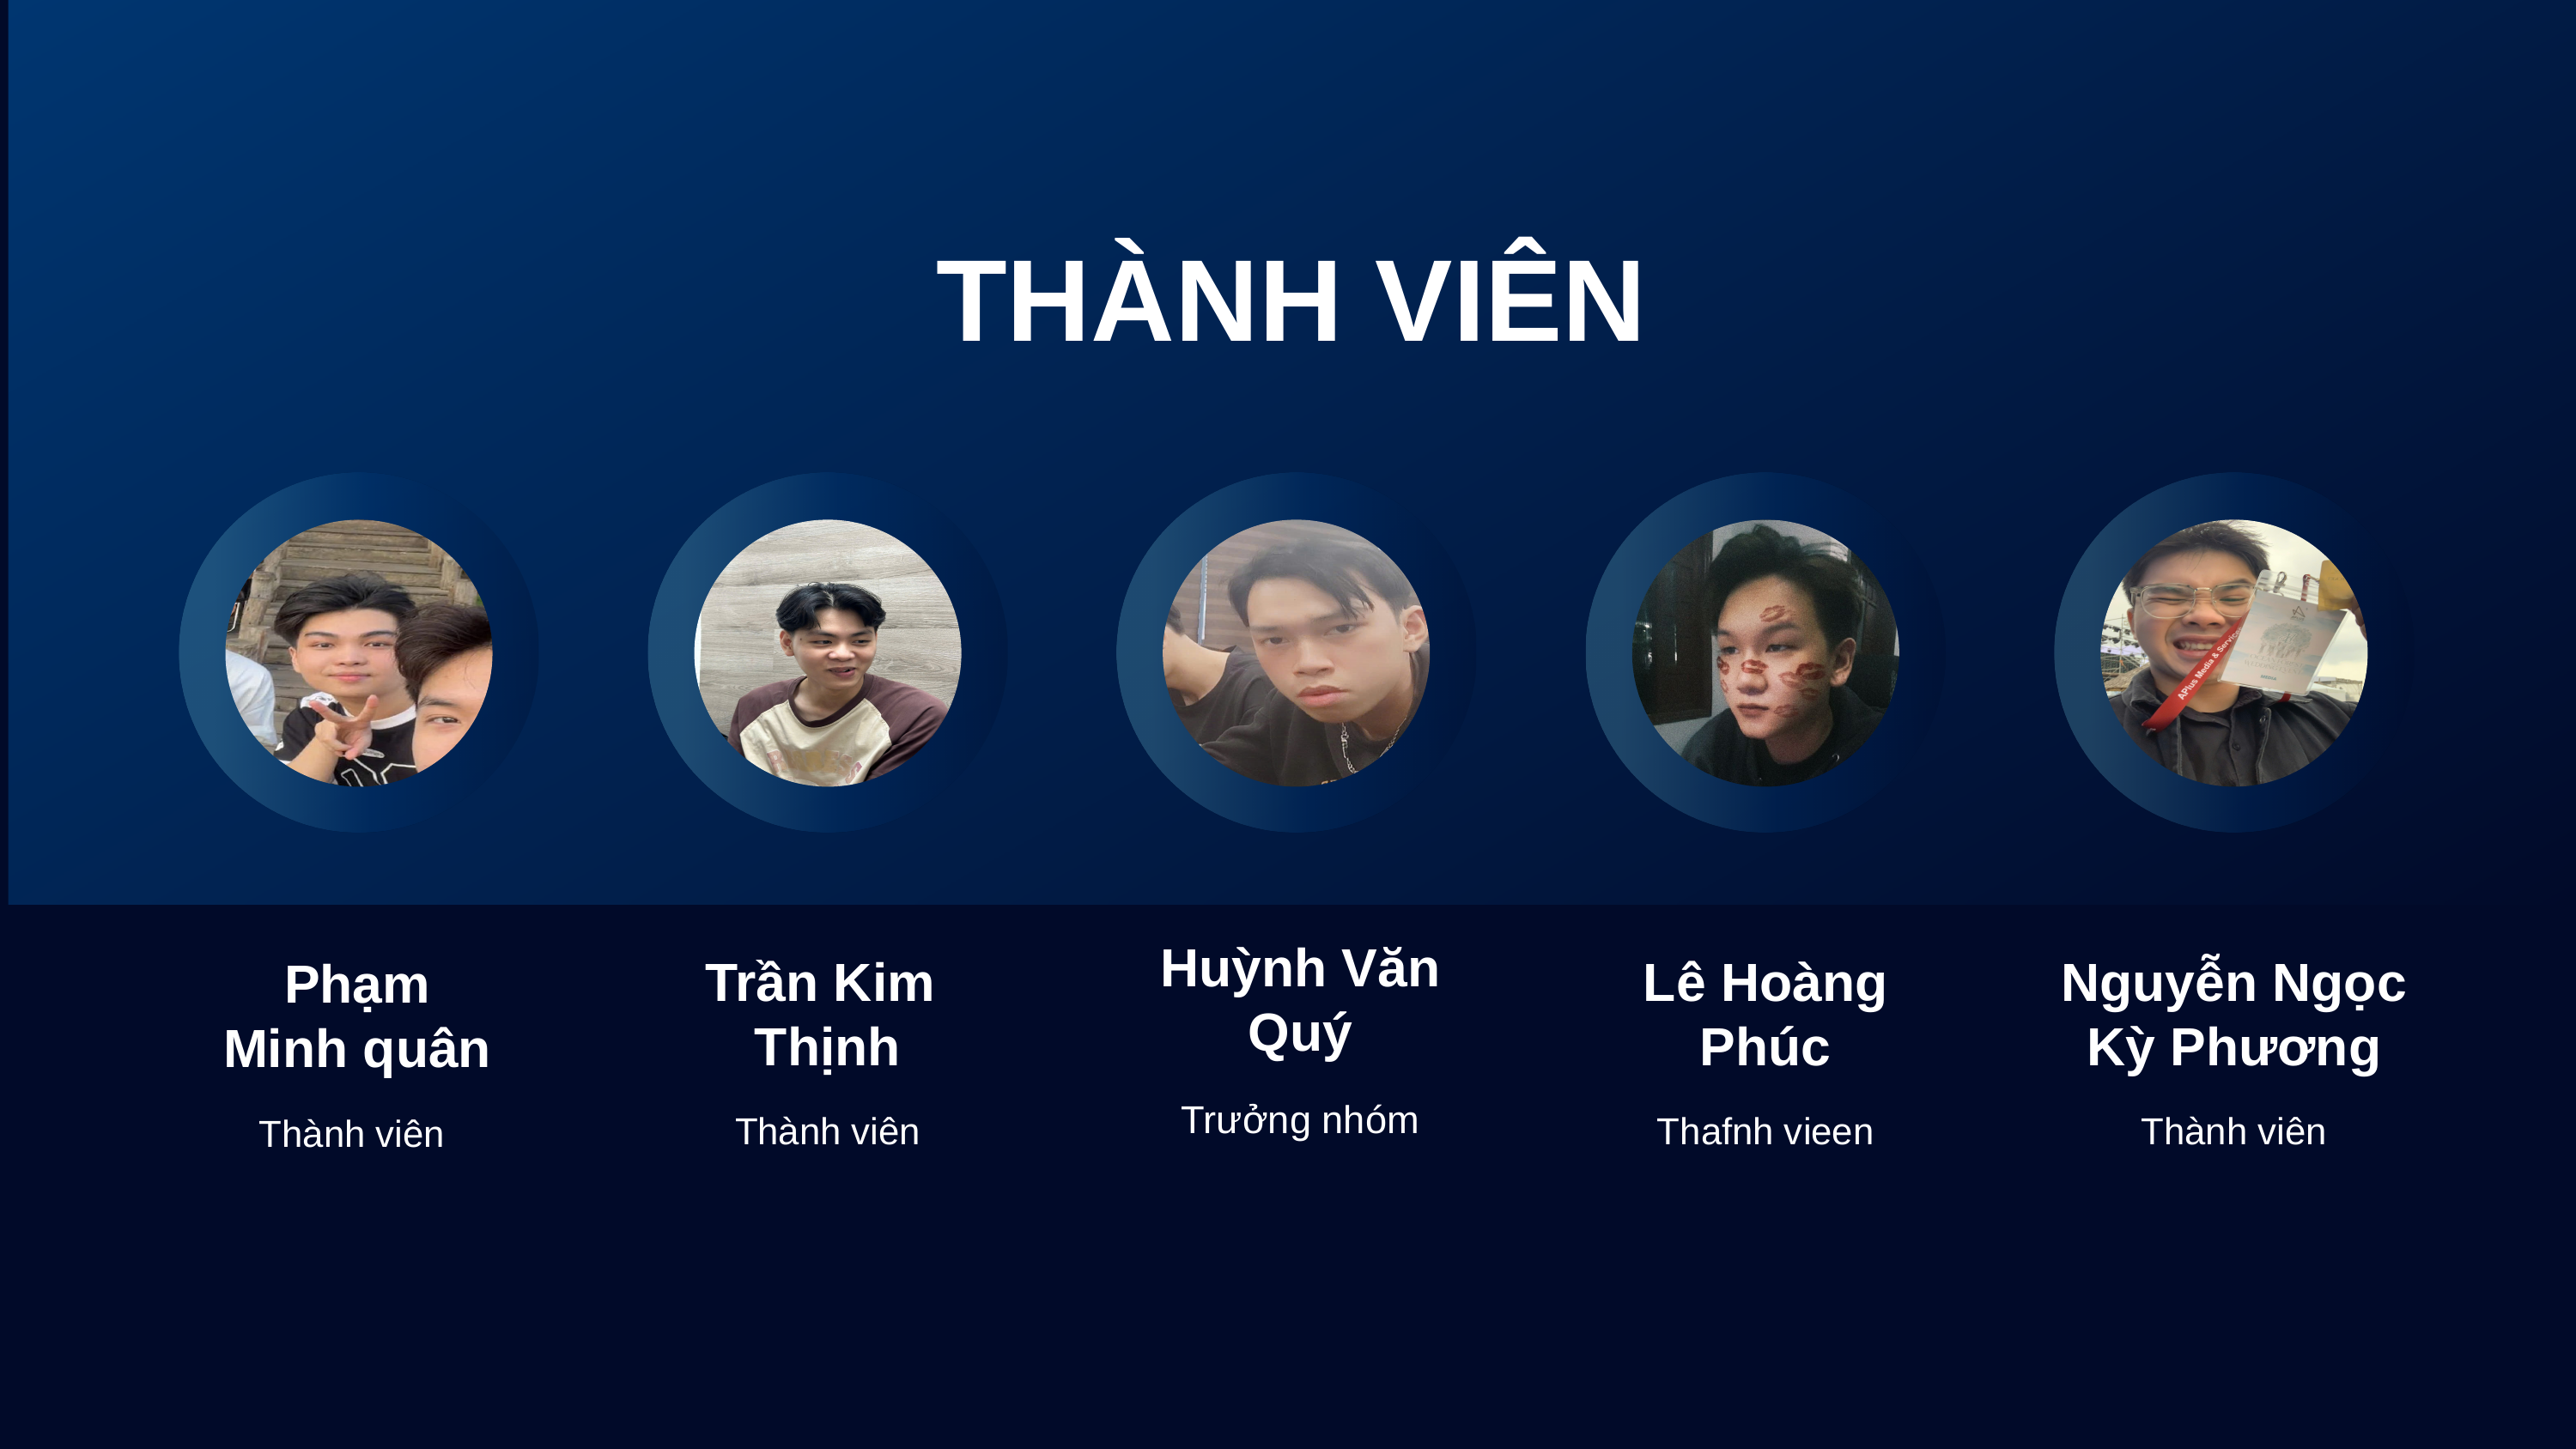

THÀNH VIÊN

Huỳnh Văn Quý
Trưởng nhóm
Trần Kim
Thịnh
Thành viên
Lê Hoàng
 Phúc
Thafnh vieen
Nguyễn Ngọc Kỳ Phương
Thành viên
Phạm
Minh quân
Thành viên